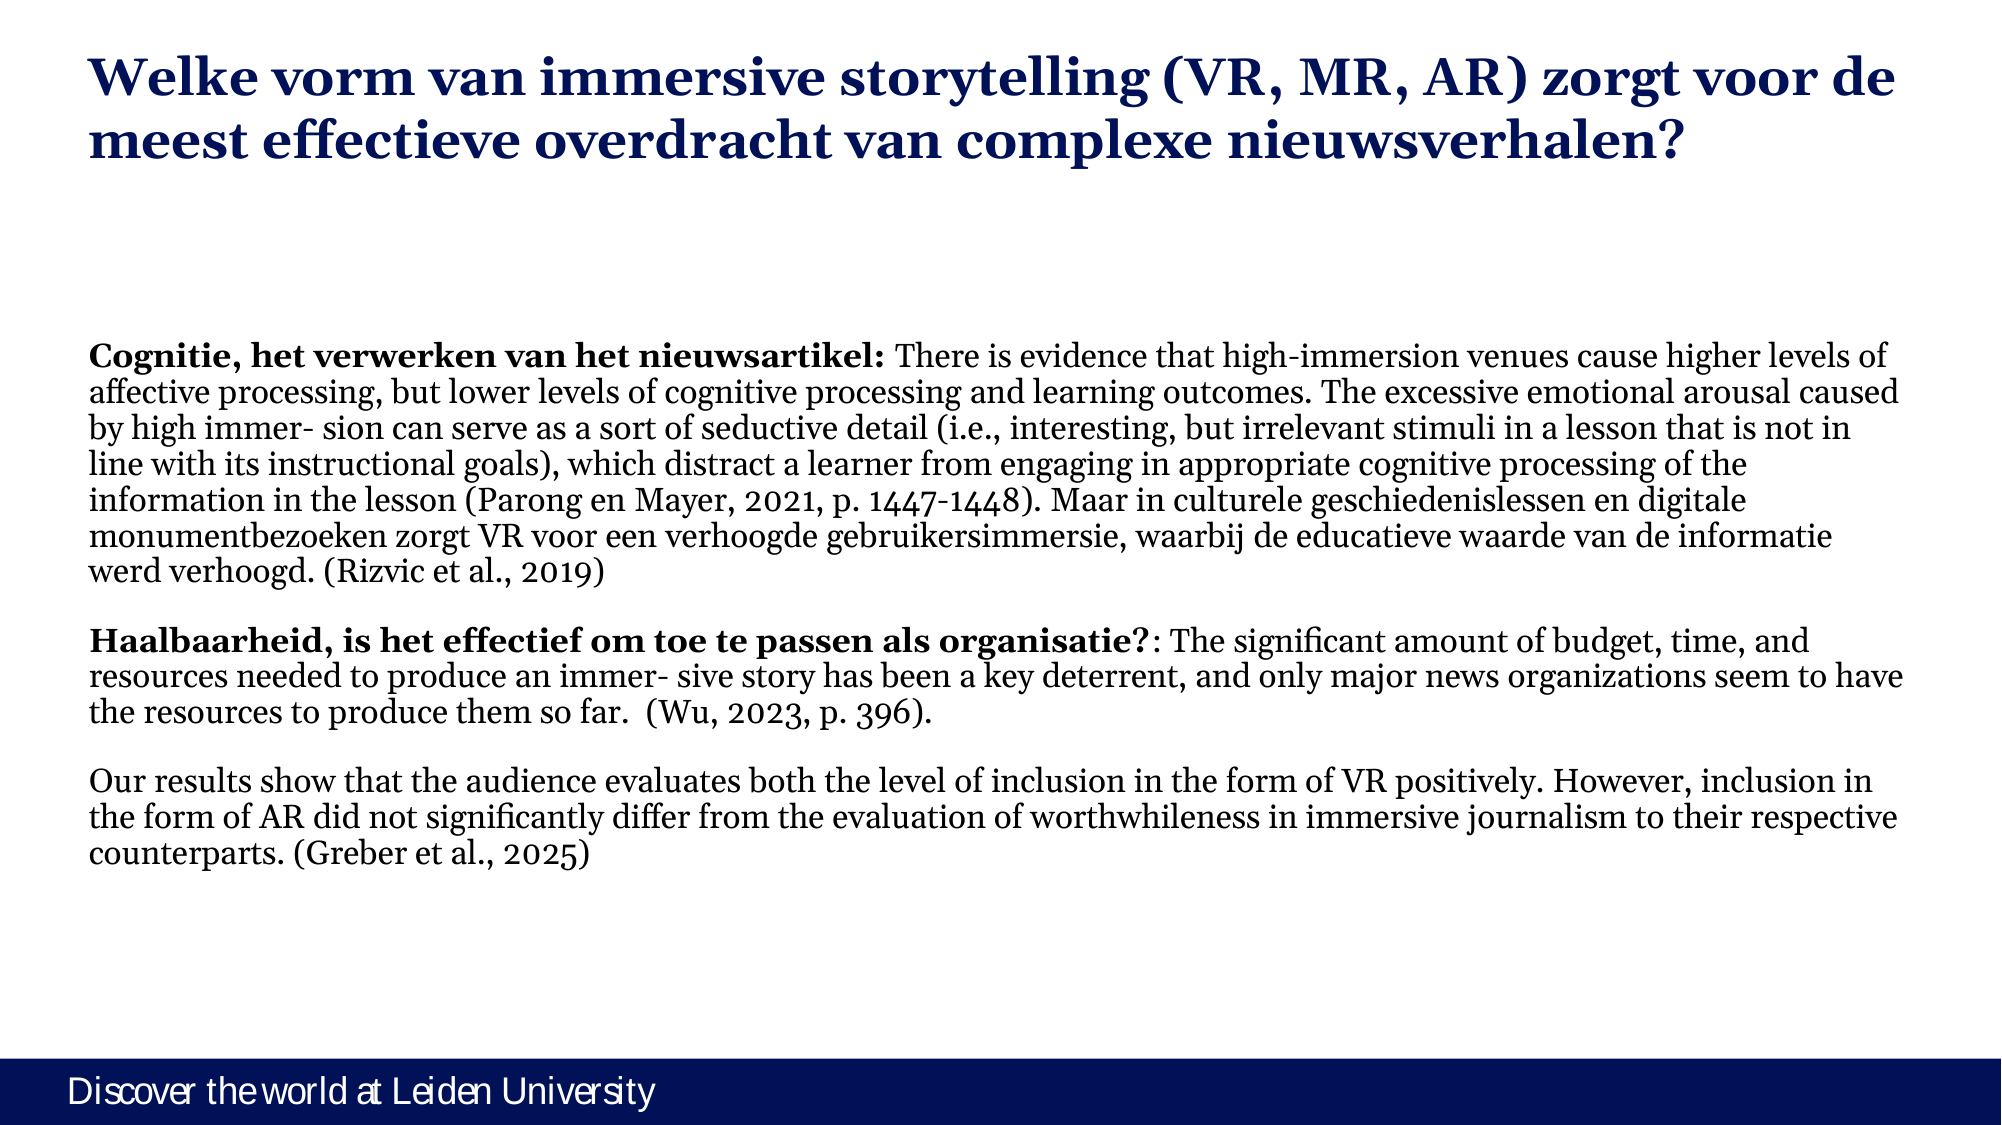

# Welke vorm van immersive storytelling (VR, MR, AR) zorgt voor de meest effectieve overdracht van complexe nieuwsverhalen?
Cognitie, het verwerken van het nieuwsartikel: There is evidence that high-immersion venues cause higher levels of affective processing, but lower levels of cognitive processing and learning outcomes. The excessive emotional arousal caused by high immer- sion can serve as a sort of seductive detail (i.e., interesting, but irrelevant stimuli in a lesson that is not in line with its instructional goals), which distract a learner from engaging in appropriate cognitive processing of the information in the lesson (Parong en Mayer, 2021, p. 1447-1448). Maar in culturele geschiedenislessen en digitale monumentbezoeken zorgt VR voor een verhoogde gebruikersimmersie, waarbij de educatieve waarde van de informatie werd verhoogd. (Rizvic et al., 2019)
Haalbaarheid, is het effectief om toe te passen als organisatie?: The significant amount of budget, time, and resources needed to produce an immer- sive story has been a key deterrent, and only major news organizations seem to have the resources to produce them so far.  (Wu, 2023, p. 396).
Our results show that the audience evaluates both the level of inclusion in the form of VR positively. However, inclusion in the form of AR did not significantly differ from the evaluation of worthwhileness in immersive journalism to their respective counterparts. (Greber et al., 2025)